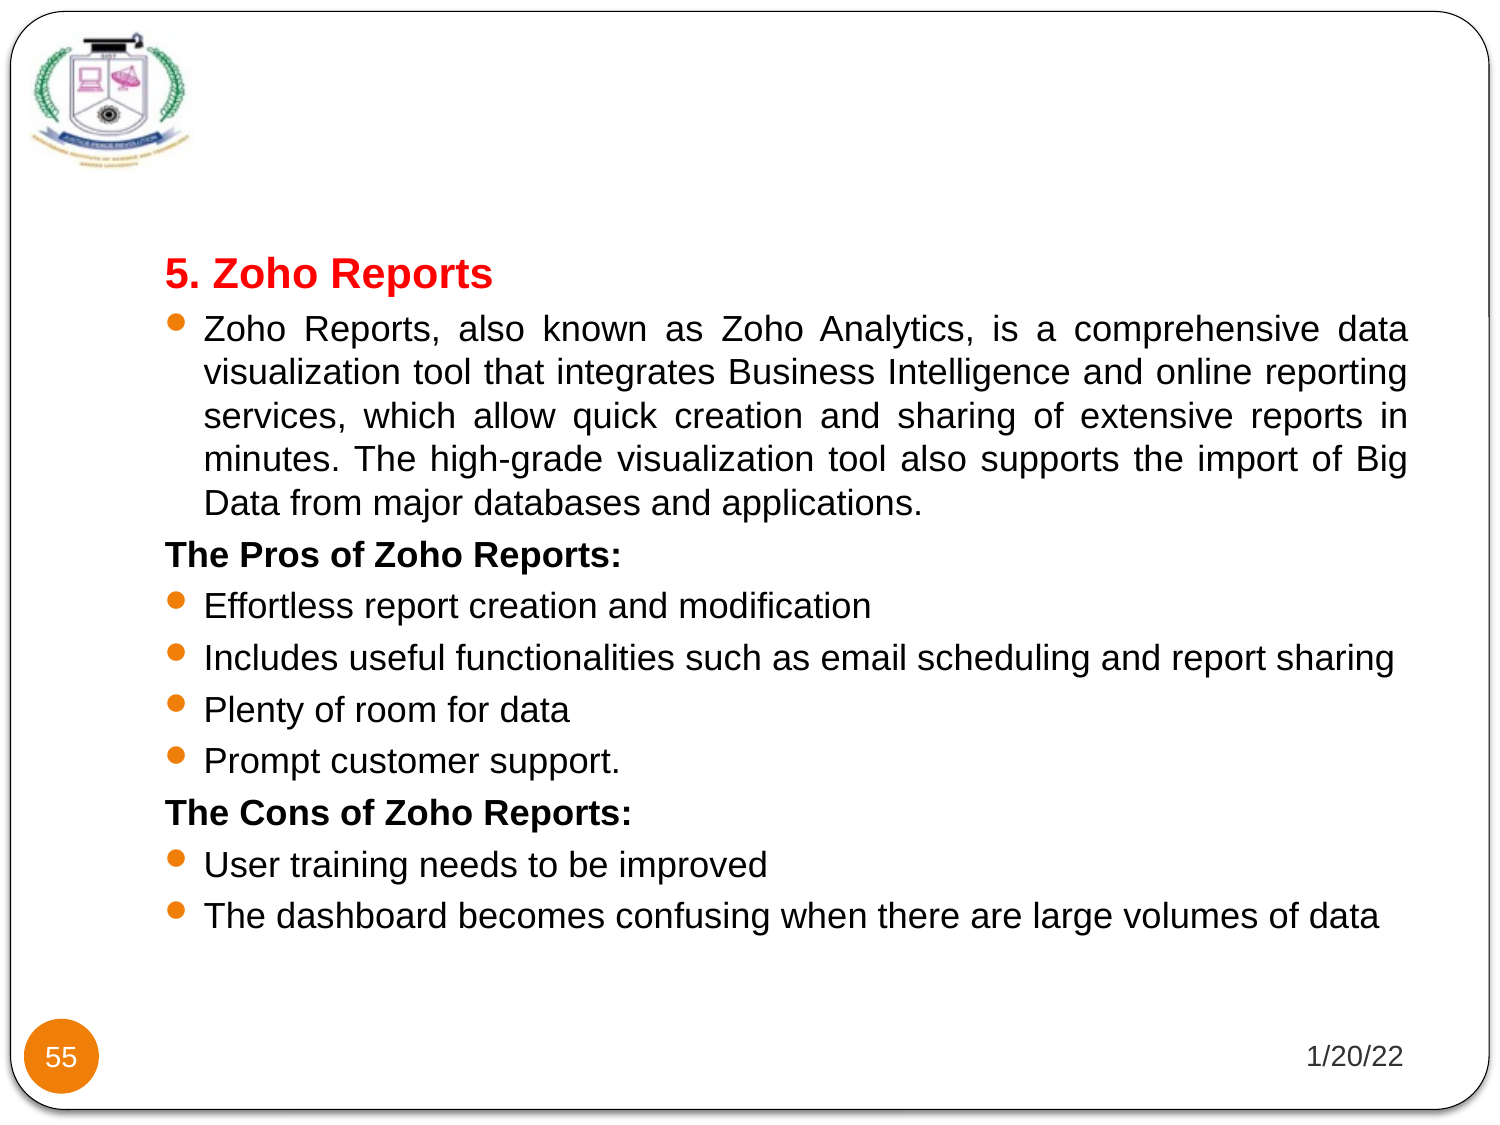

#
5. Zoho Reports
Zoho Reports, also known as Zoho Analytics, is a comprehensive data visualization tool that integrates Business Intelligence and online reporting services, which allow quick creation and sharing of extensive reports in minutes. The high-grade visualization tool also supports the import of Big Data from major databases and applications.
The Pros of Zoho Reports:
Effortless report creation and modification
Includes useful functionalities such as email scheduling and report sharing
Plenty of room for data
Prompt customer support.
The Cons of Zoho Reports:
User training needs to be improved
The dashboard becomes confusing when there are large volumes of data

1/20/22
55